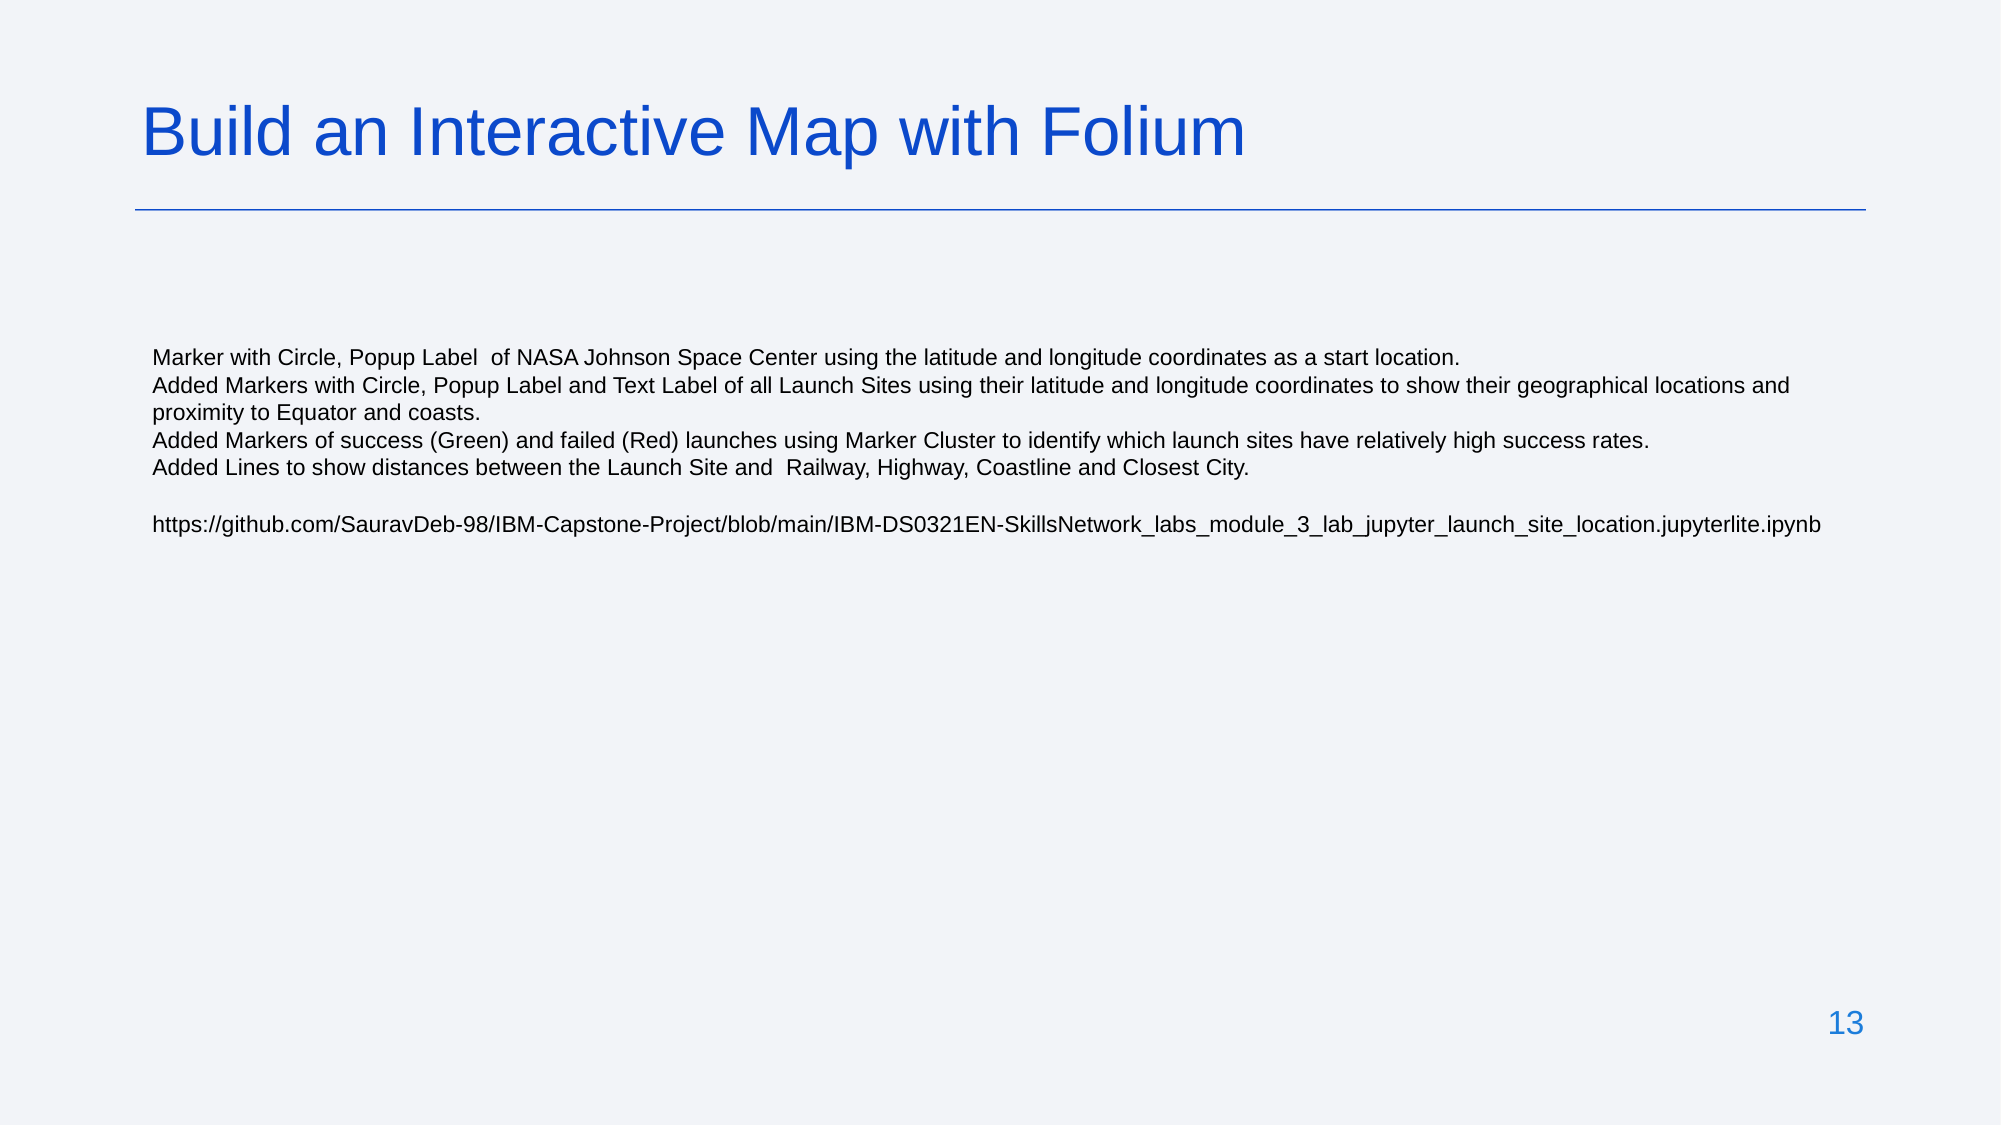

Build an Interactive Map with Folium

Marker with Circle, Popup Label  of NASA Johnson Space Center using the latitude and longitude coordinates as a start location.
Added Markers with Circle, Popup Label and Text Label of all Launch Sites using their latitude and longitude coordinates to show their geographical locations and proximity to Equator and coasts.
Added Markers of success (Green) and failed (Red) launches using Marker Cluster to identify which launch sites have relatively high success rates.
Added Lines to show distances between the Launch Site and  Railway, Highway, Coastline and Closest City.
https://github.com/SauravDeb-98/IBM-Capstone-Project/blob/main/IBM-DS0321EN-SkillsNetwork_labs_module_3_lab_jupyter_launch_site_location.jupyterlite.ipynb

13